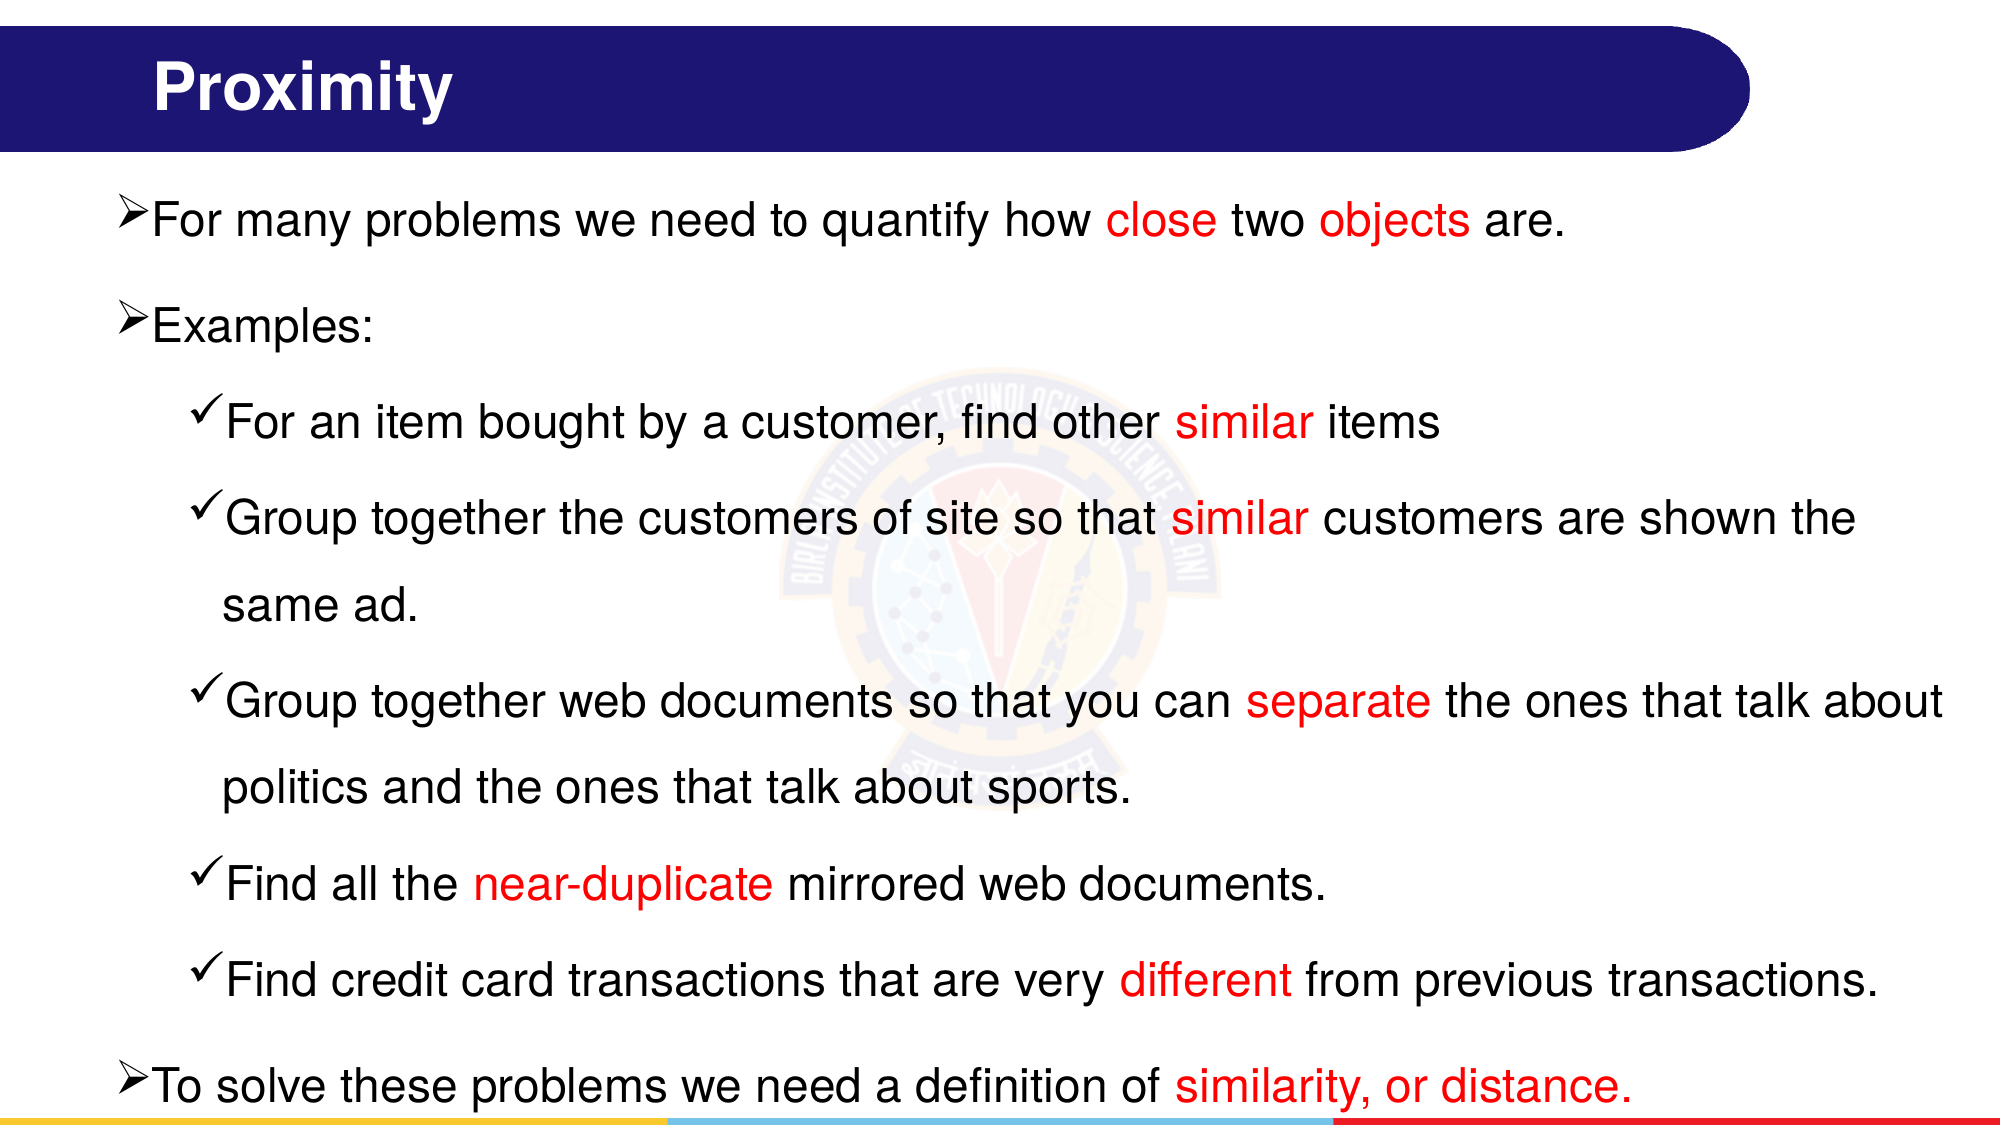

# Proximity
For many problems we need to quantify how close two objects are.
Examples:
For an item bought by a customer, find other similar items
Group together the customers of site so that similar customers are shown the same ad.
Group together web documents so that you can separate the ones that talk about politics and the ones that talk about sports.
Find all the near-duplicate mirrored web documents.
Find credit card transactions that are very different from previous transactions.
To solve these problems we need a definition of similarity, or distance.